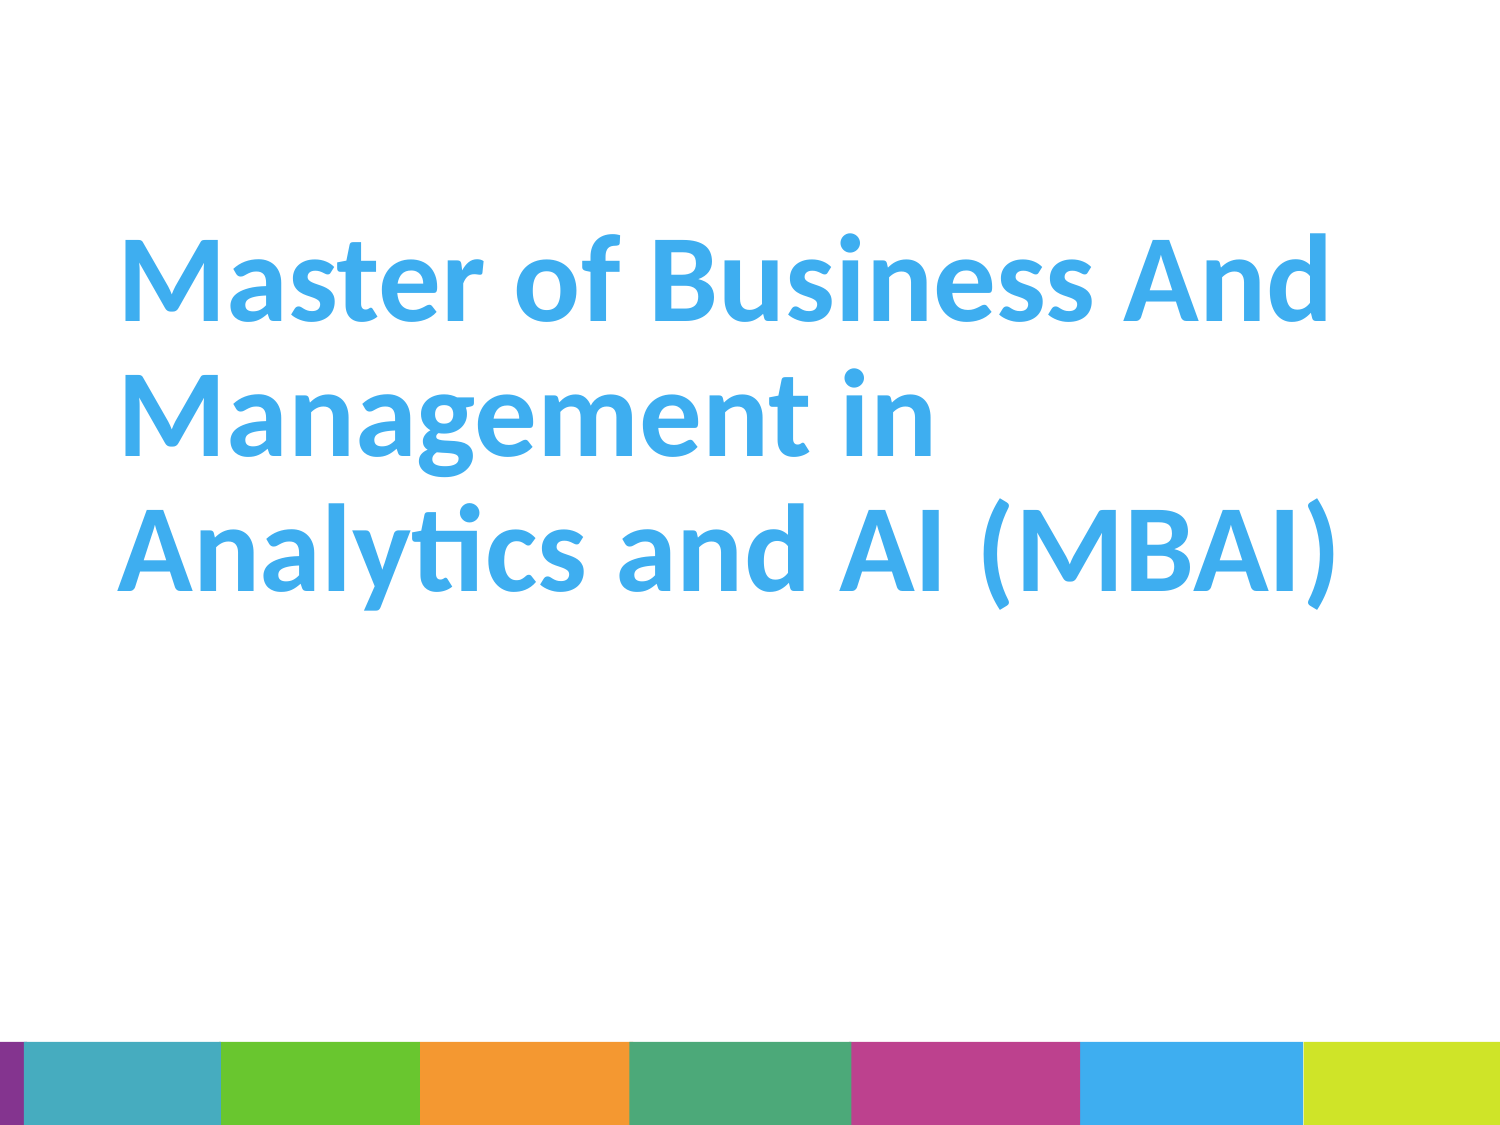

# Master of Business And Management in Analytics and AI (MBAI)